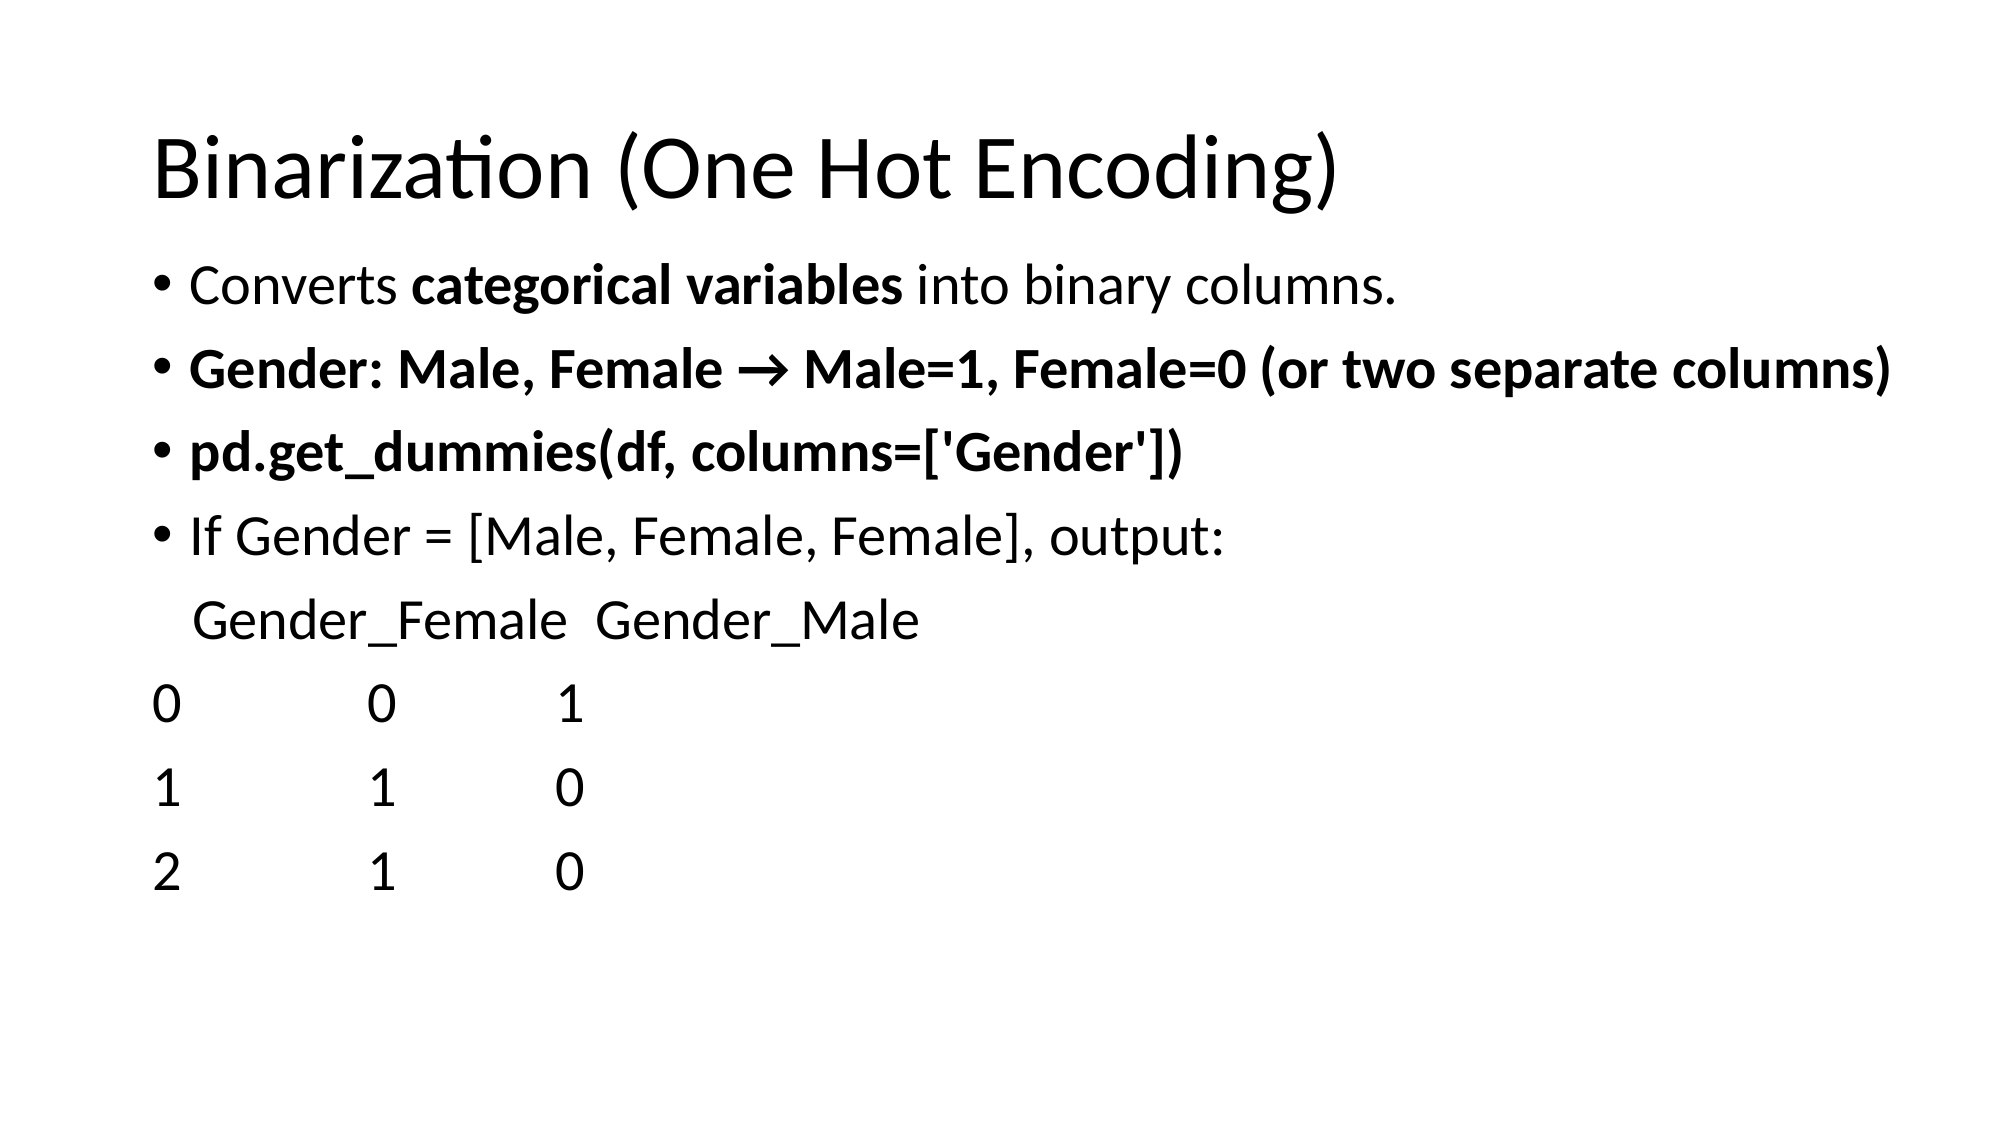

# Binarization (One Hot Encoding)
Converts categorical variables into binary columns.
Gender: Male, Female → Male=1, Female=0 (or two separate columns)
pd.get_dummies(df, columns=['Gender'])
If Gender = [Male, Female, Female], output:
   Gender_Female  Gender_Male
0              0            1
1              1            0
2              1            0